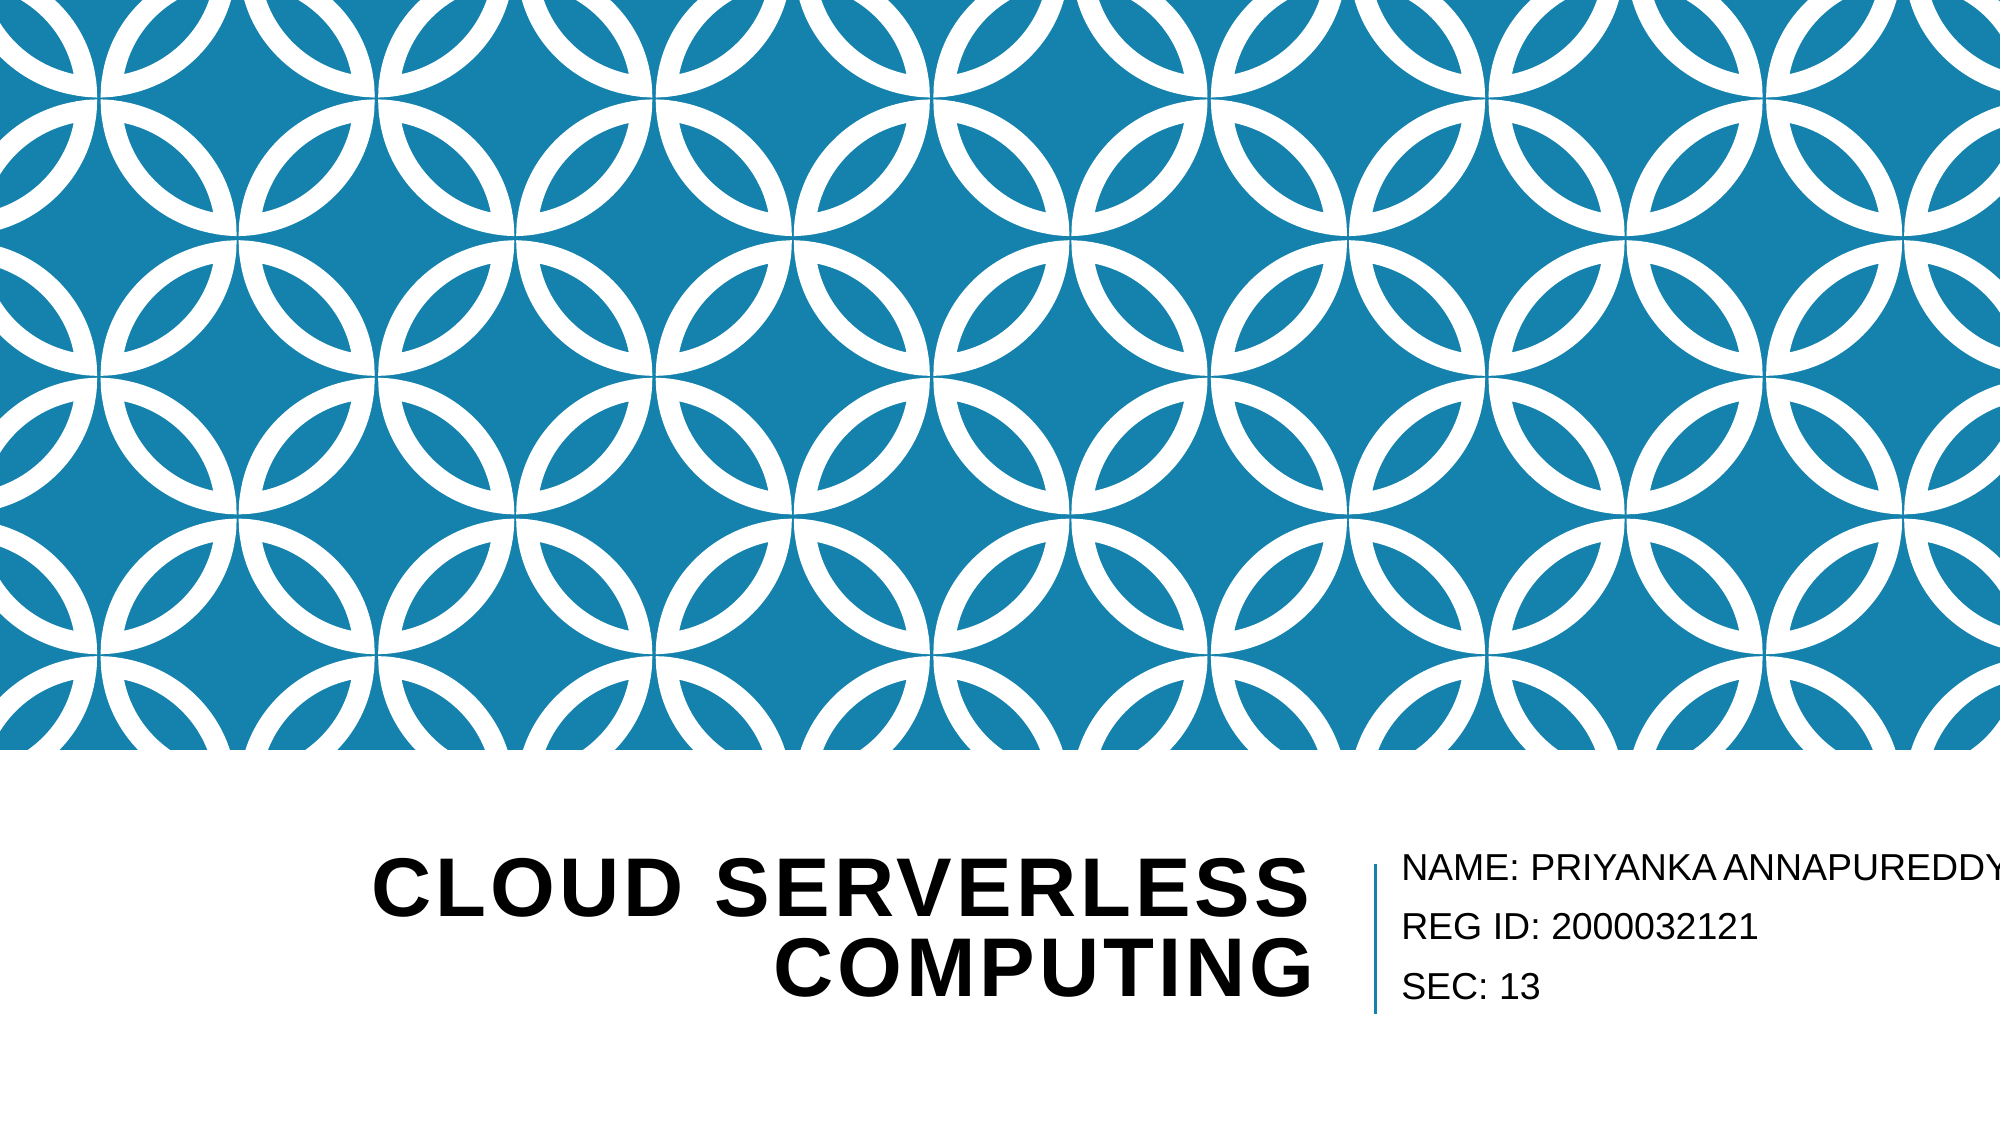

# CLOUD Serverless COmputing
NAME: PRIYANKA ANNAPUREDDY
REG ID: 2000032121
SEC: 13